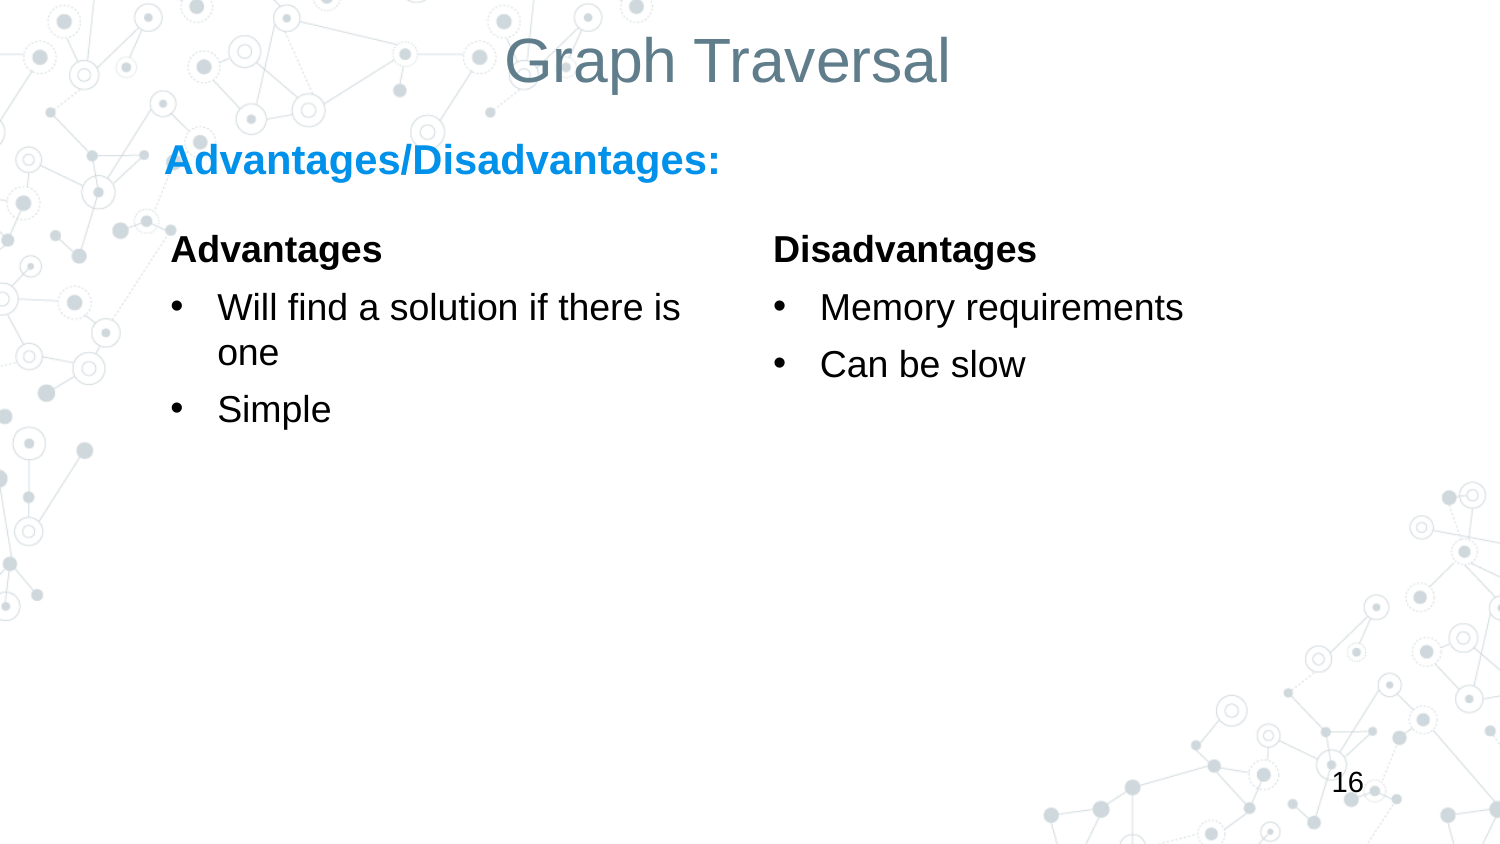

Graph Traversal
Advantages/Disadvantages:
Advantages
Will find a solution if there is one
Simple
Disadvantages
Memory requirements
Can be slow